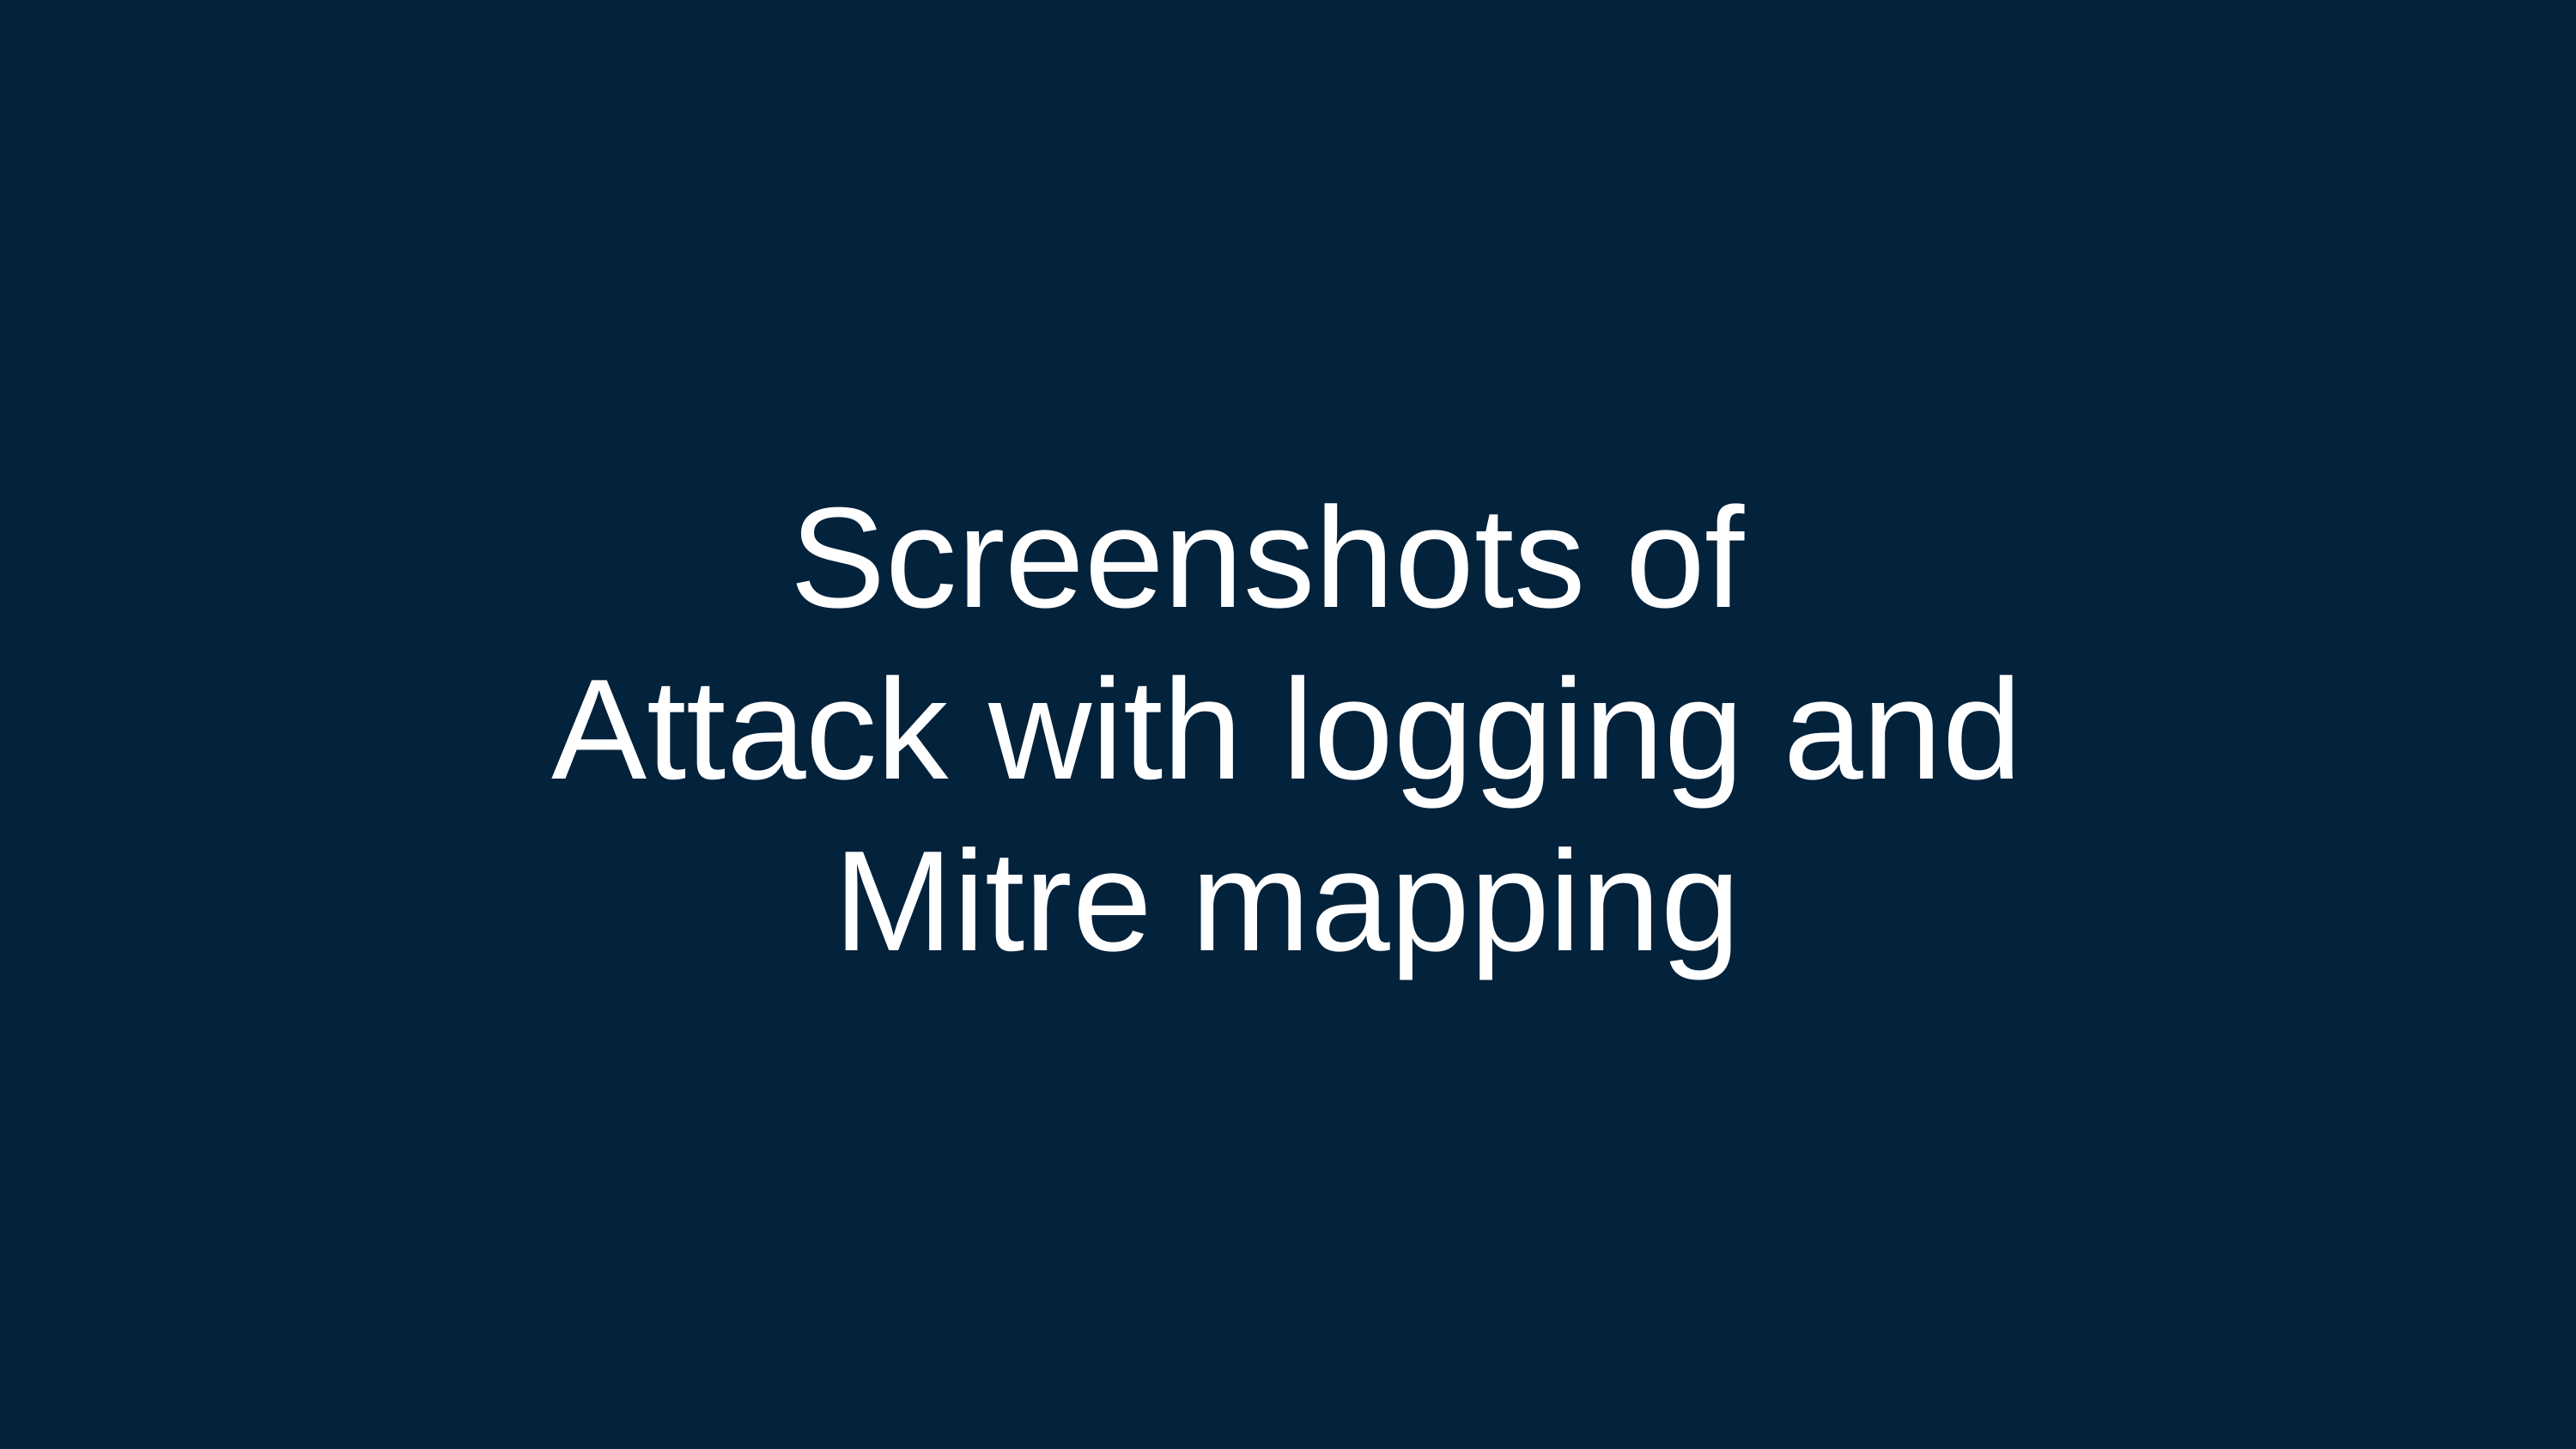

Screenshots of
Attack with logging and Mitre mapping